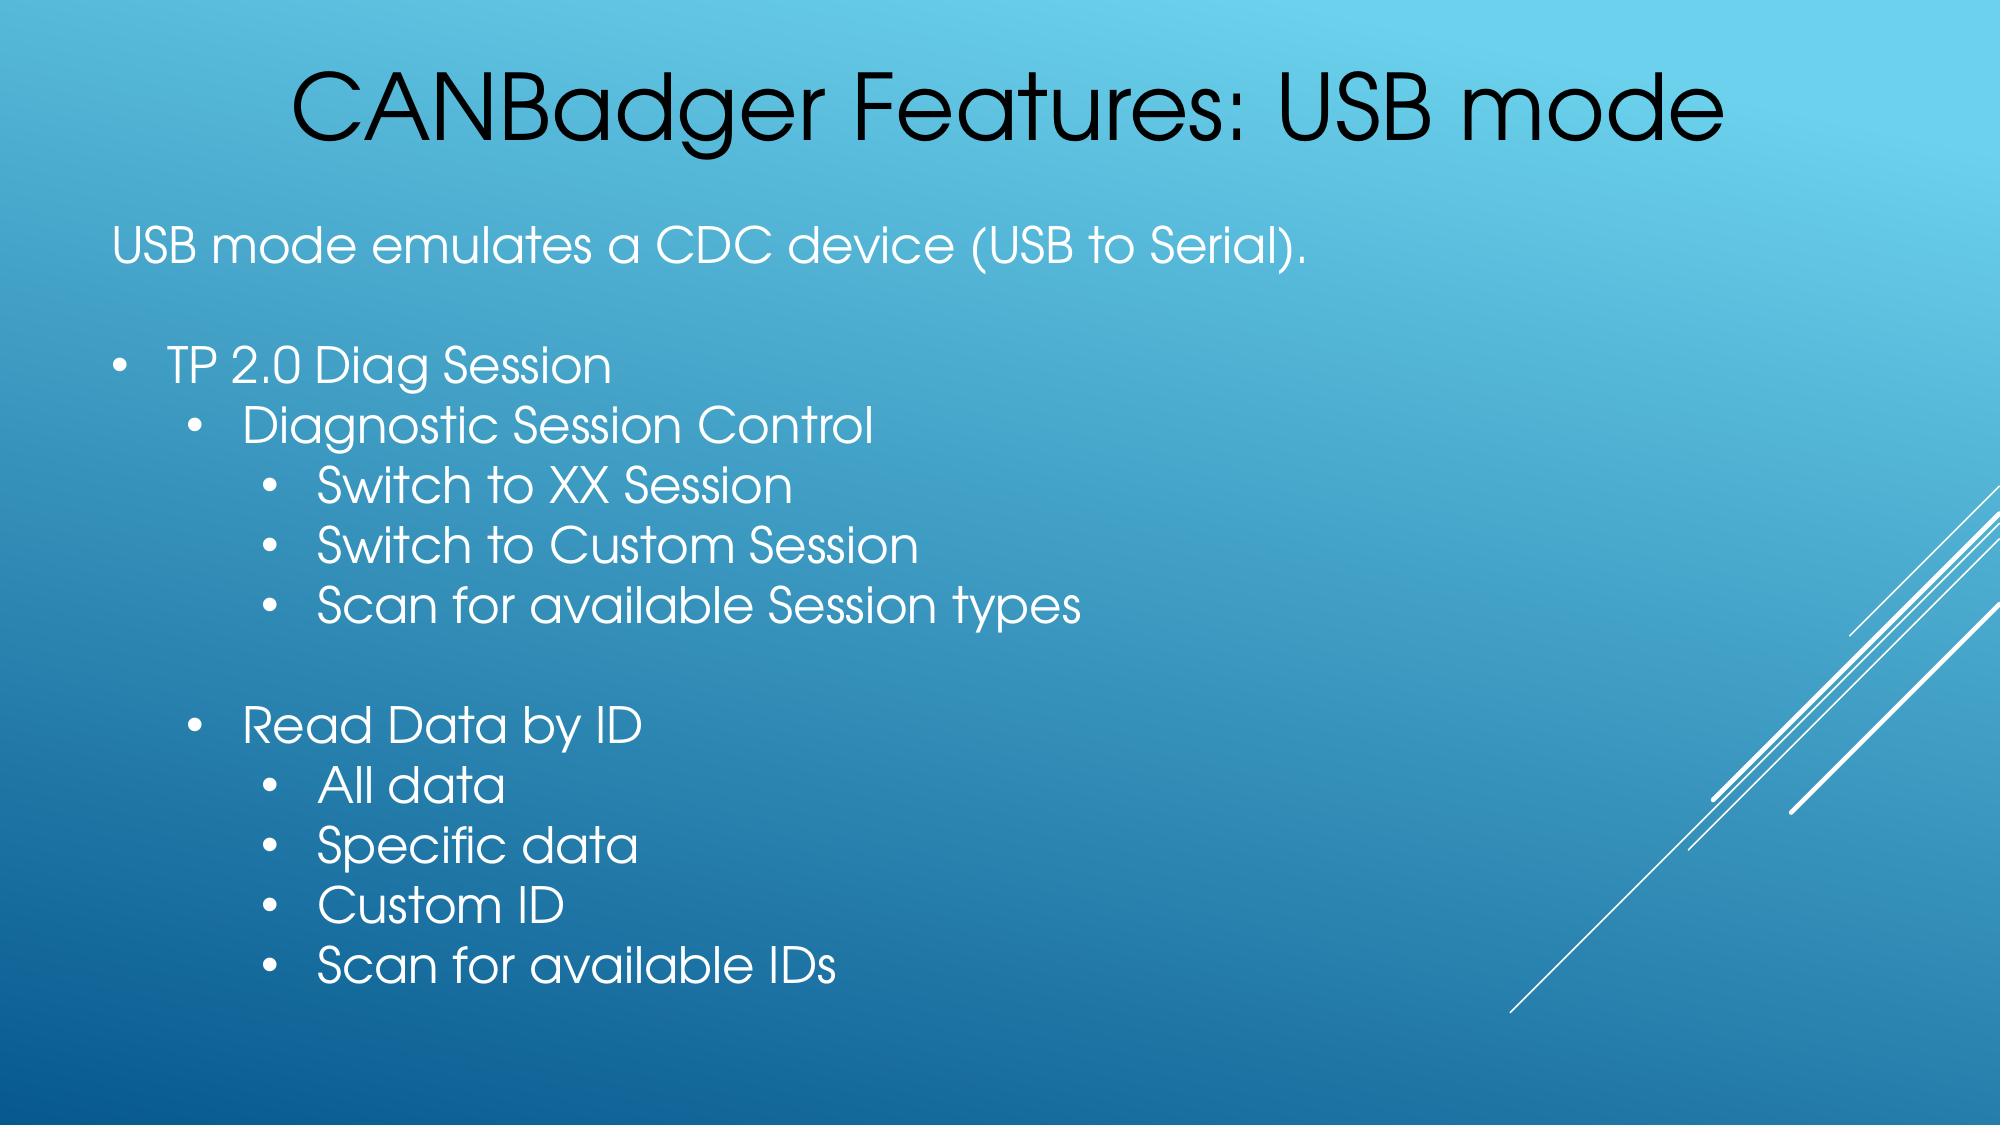

CANBadger Features: USB mode
USB mode emulates a CDC device (USB to Serial).

TP 2.0 Diag Session
Diagnostic Session Control
Switch to XX Session
Switch to Custom Session
Scan for available Session types

Read Data by ID
All data
Specific data
Custom ID
Scan for available IDs